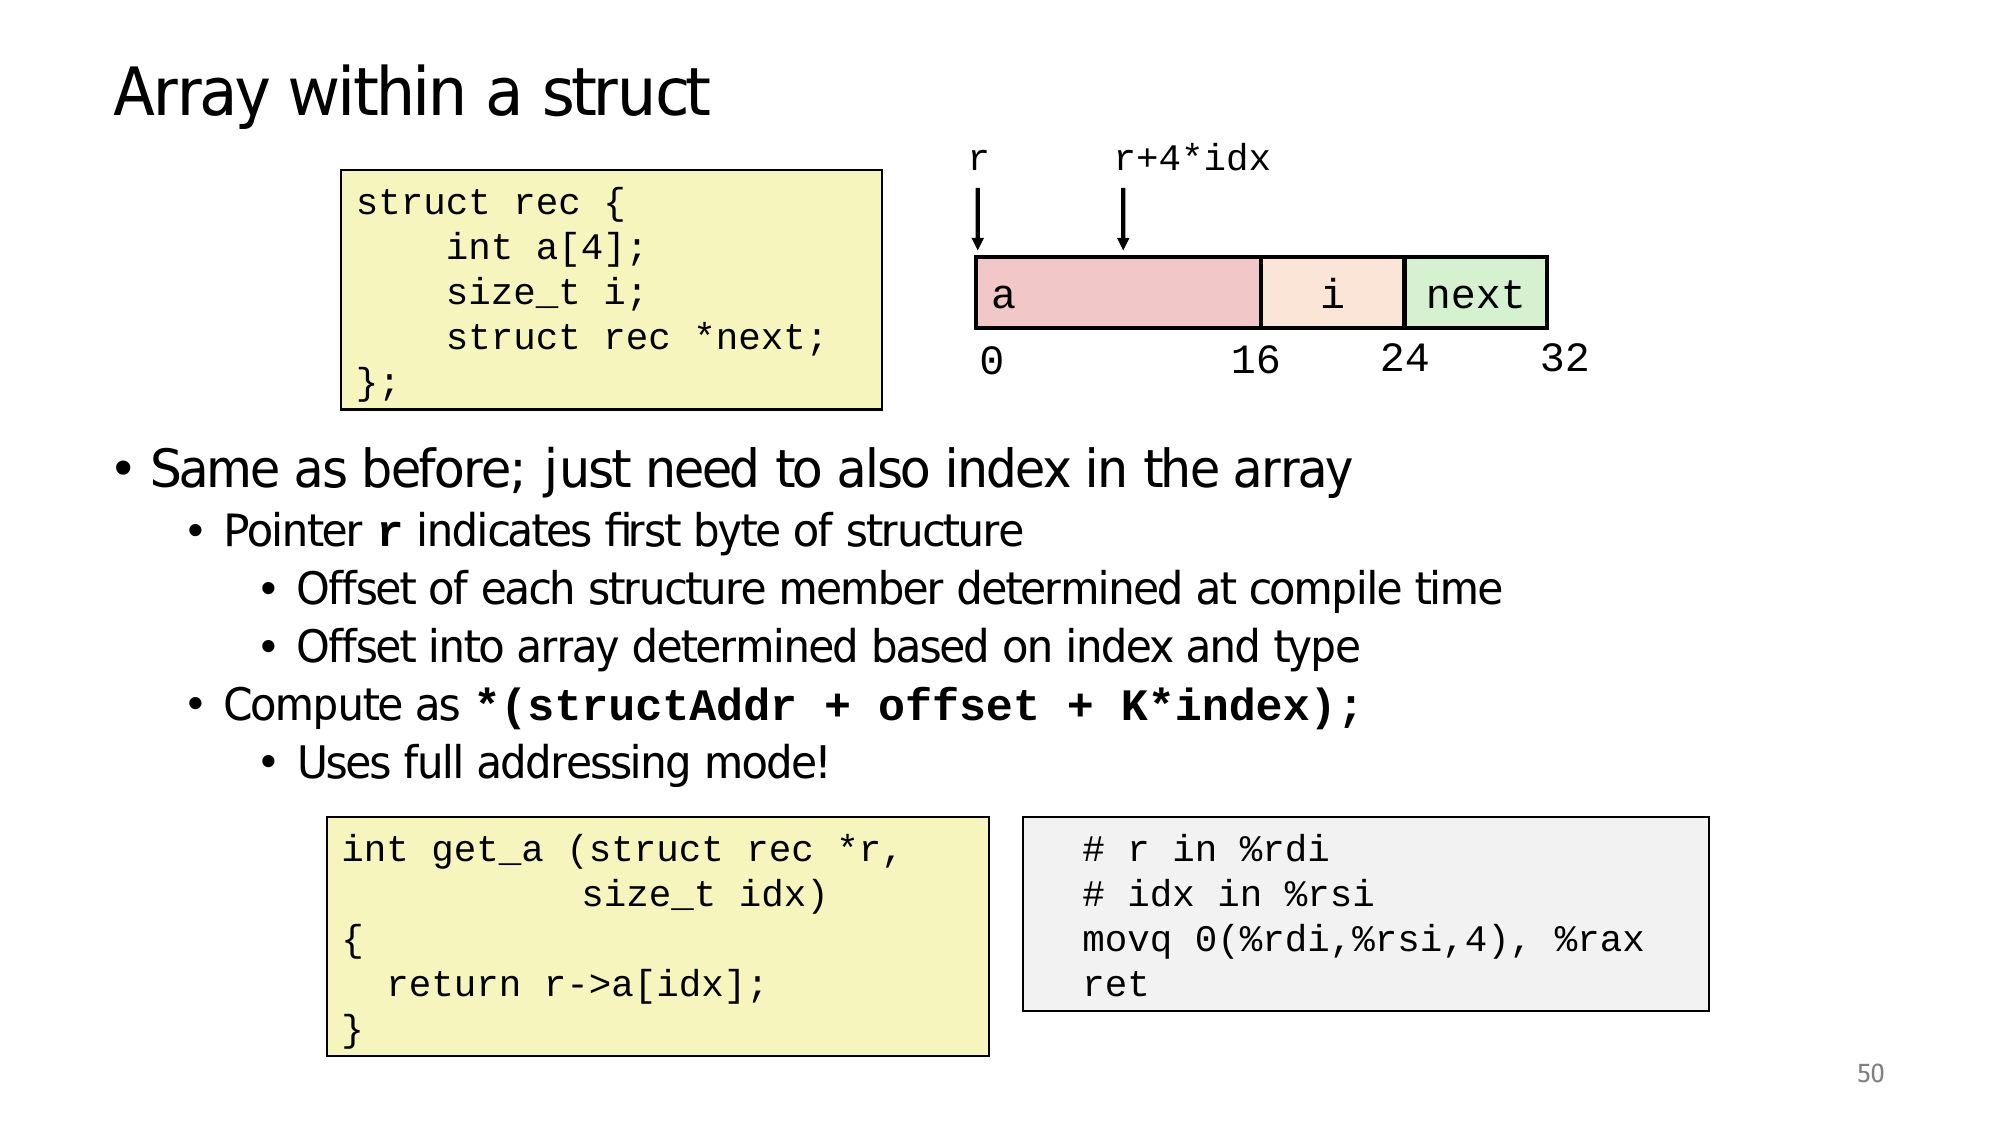

# Array within a struct
r+4*idx
r

i
next
24
32
16
0
struct rec {
    int a[4];
    size_t i;
    struct rec *next;
};

a
Same as before; just need to also index in the array
Pointer r indicates first byte of structure
Offset of each structure member determined at compile time
Offset into array determined based on index and type
Compute as *(structAddr + offset + K*index);
Uses full addressing mode!
  # r in %rdi
  # idx in %rsi
  movq 0(%rdi,%rsi,4), %rax
  ret
int get_a (struct rec *r,
	    size_t idx)
{
  return r->a[idx];
}
50